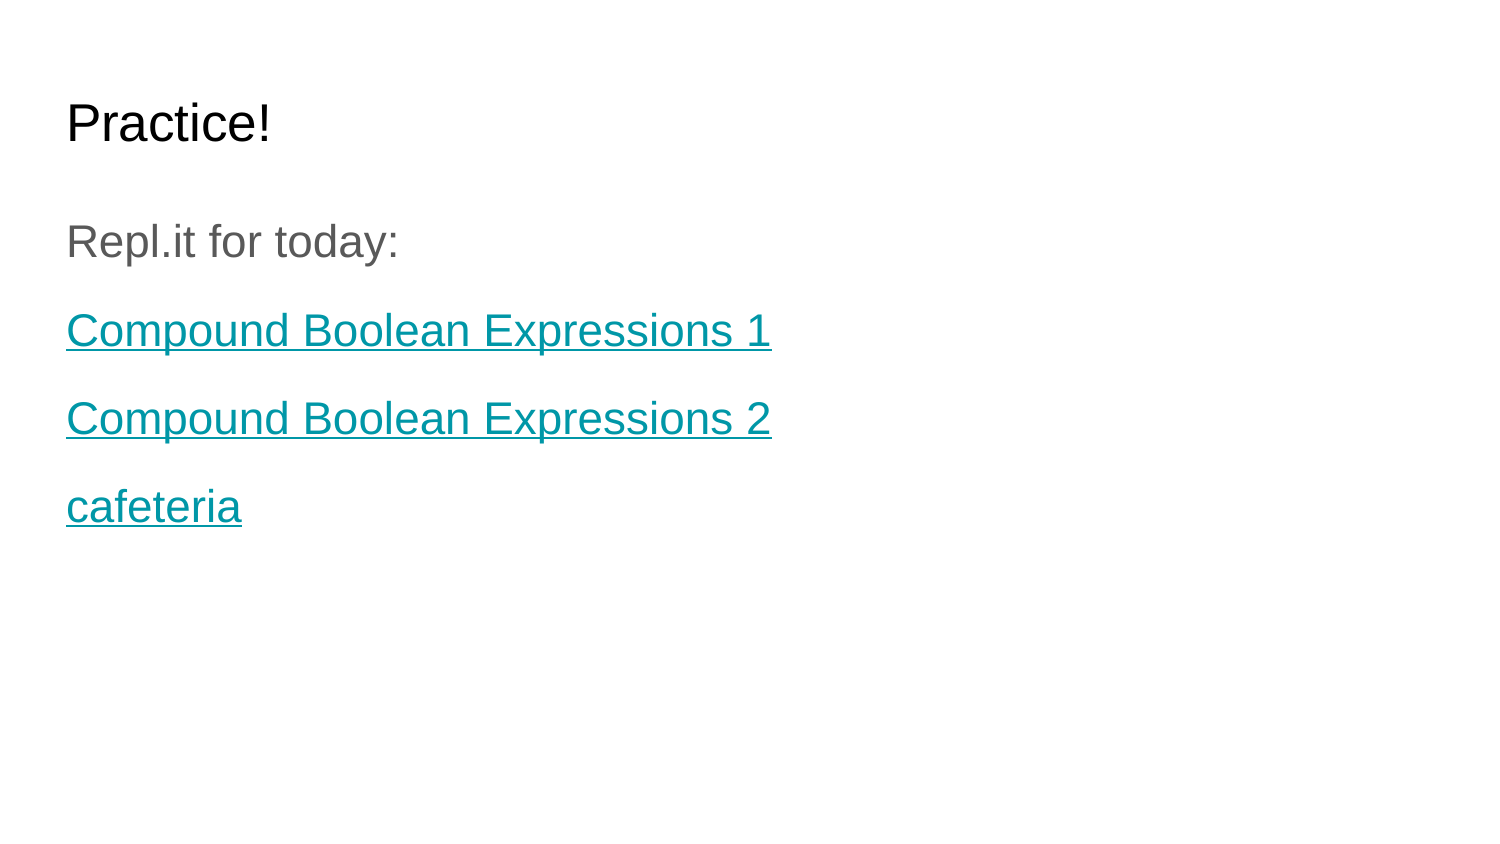

# Practice!
Repl.it for today:
Compound Boolean Expressions 1
Compound Boolean Expressions 2
cafeteria